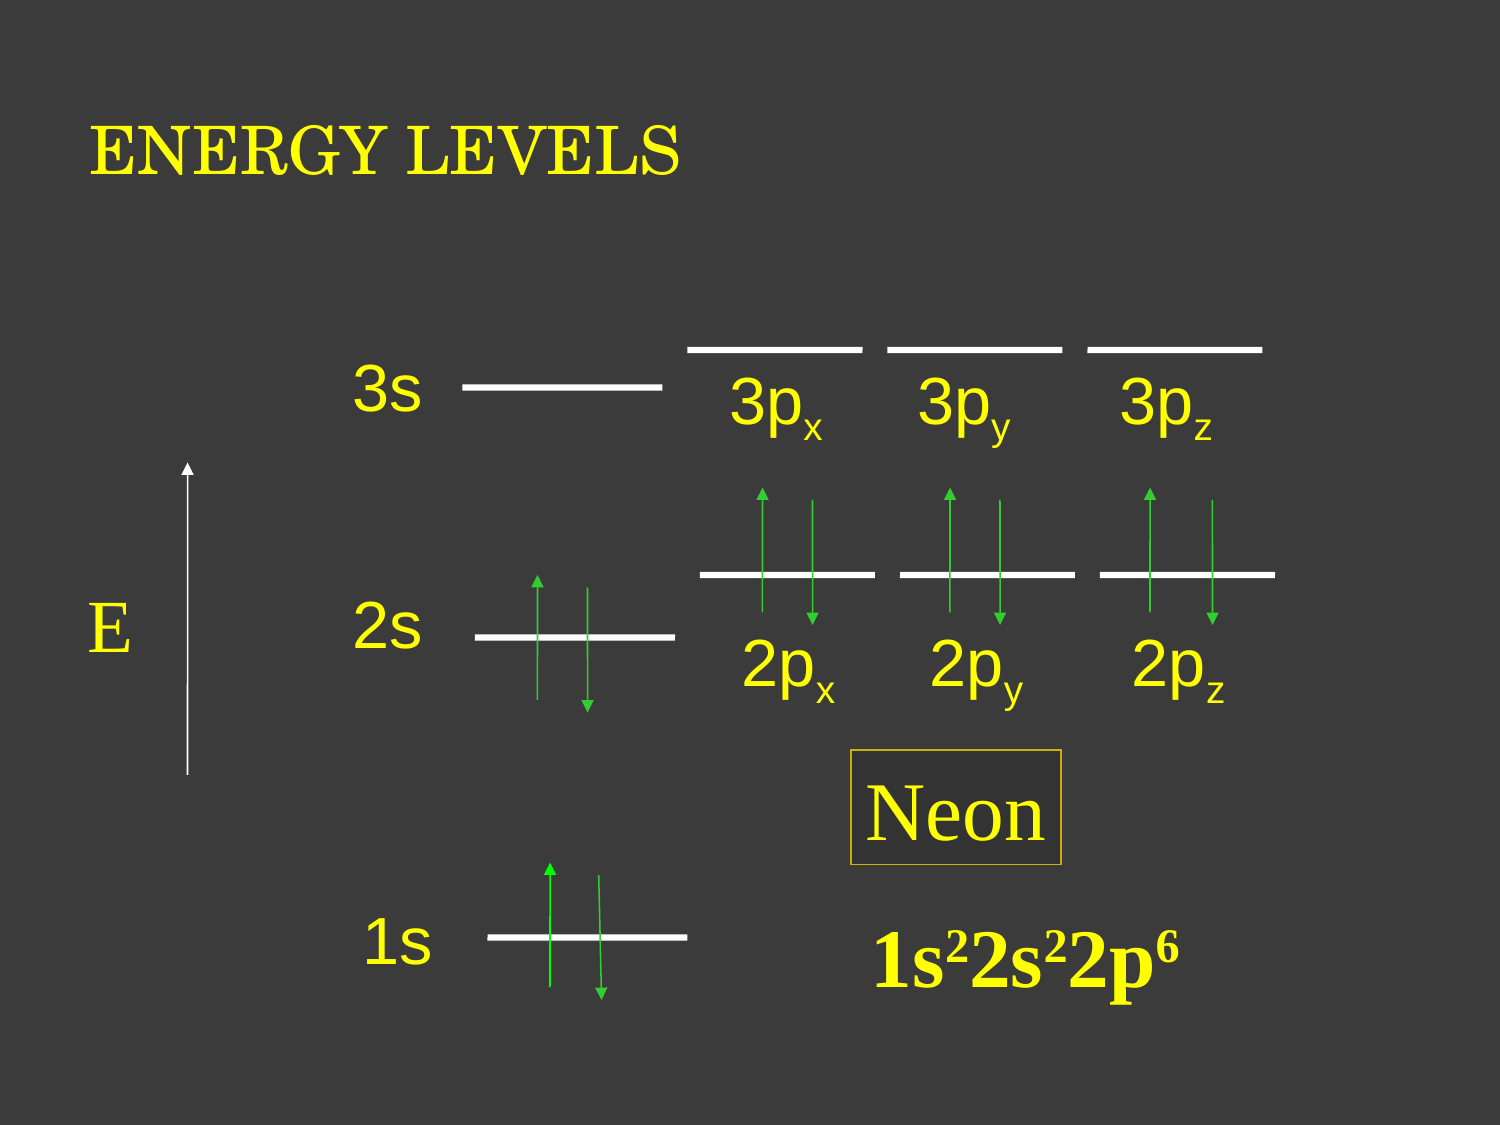

# Energy Levels
3s

2s

1s

3px
3py
3pz

2px
2py
2pz

E

Neon

1s22s22p6